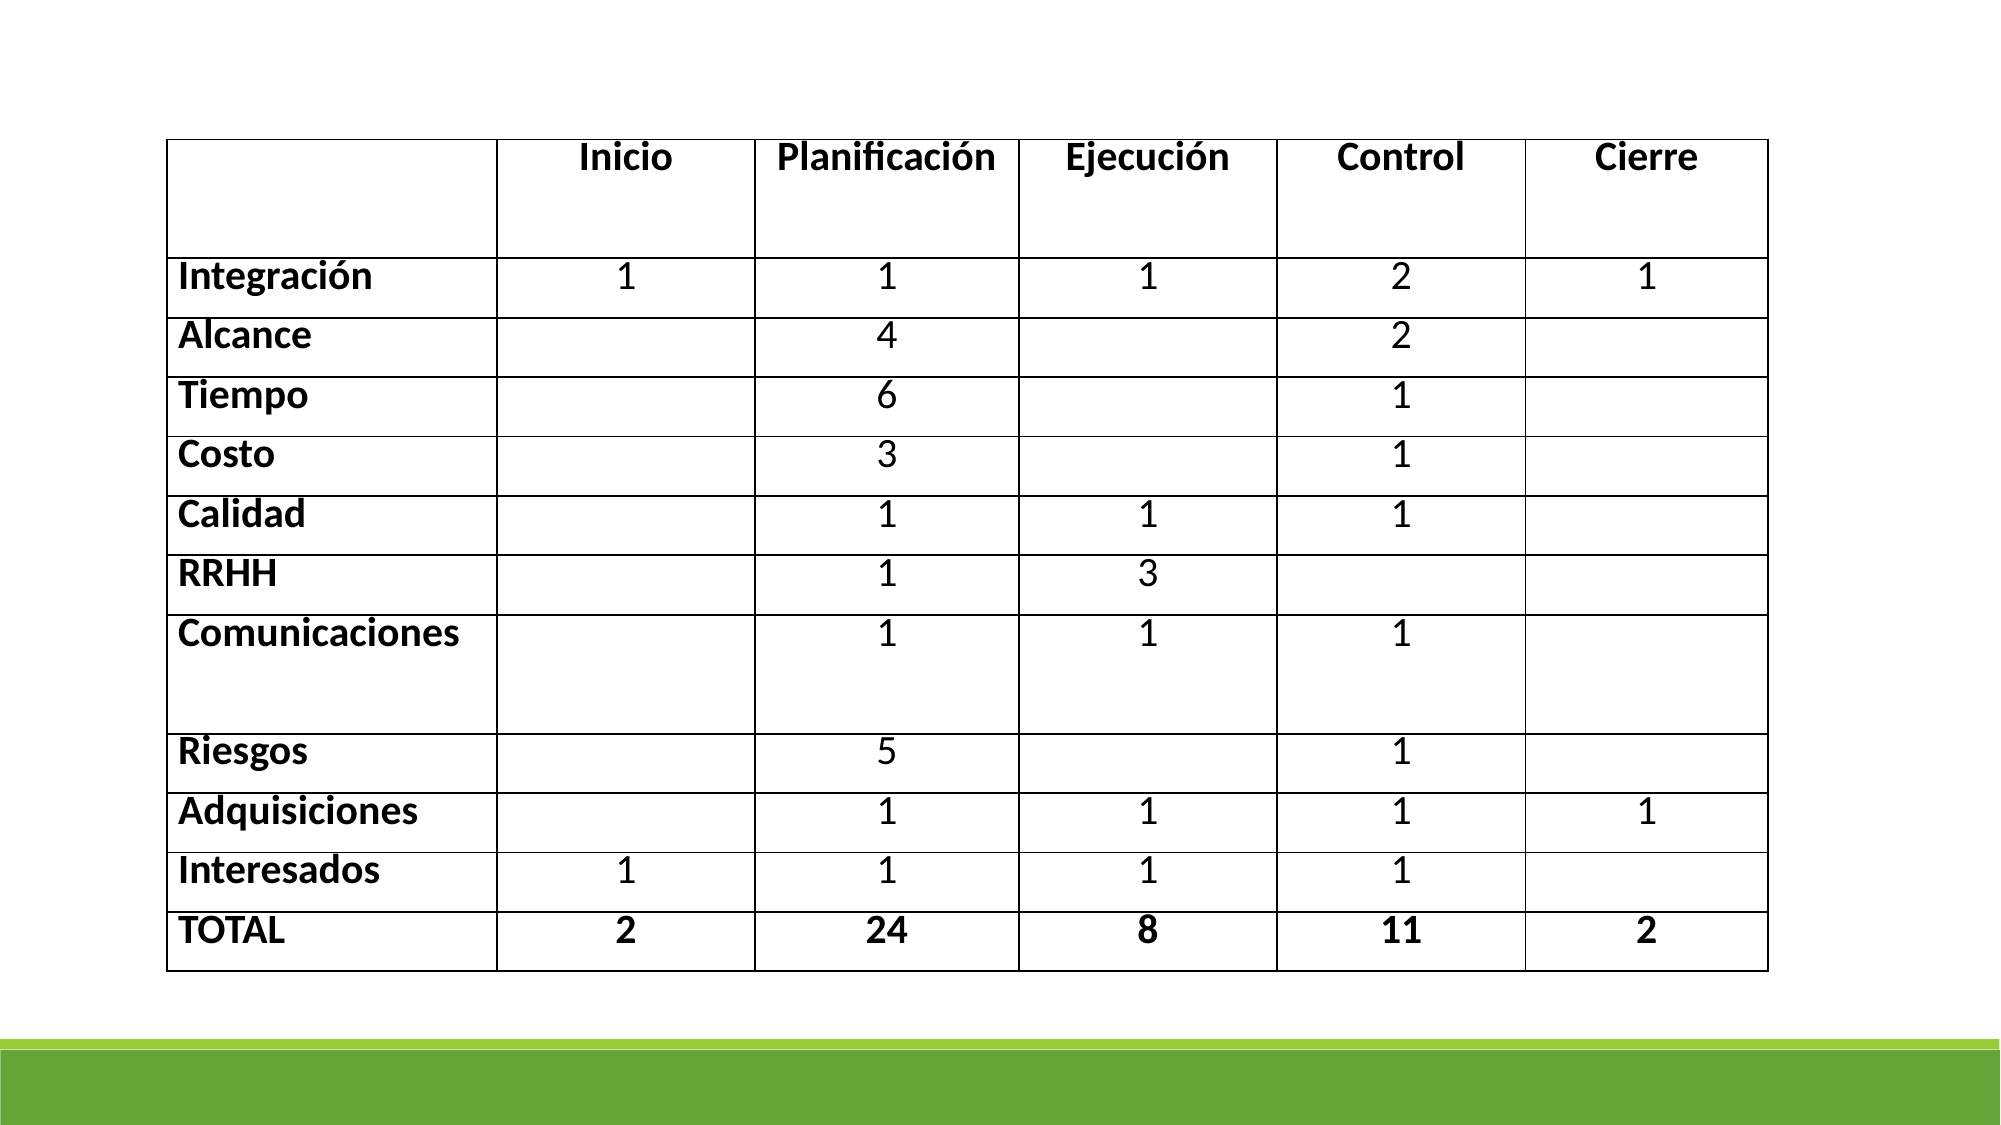

|  | Inicio | Planificación | Ejecución | Control | Cierre |
| --- | --- | --- | --- | --- | --- |
| Integración | 1 | 1 | 1 | 2 | 1 |
| Alcance |  | 4 |  | 2 |  |
| Tiempo |  | 6 |  | 1 |  |
| Costo |  | 3 |  | 1 |  |
| Calidad |  | 1 | 1 | 1 |  |
| RRHH |  | 1 | 3 |  |  |
| Comunicaciones |  | 1 | 1 | 1 |  |
| Riesgos |  | 5 |  | 1 |  |
| Adquisiciones |  | 1 | 1 | 1 | 1 |
| Interesados | 1 | 1 | 1 | 1 |  |
| TOTAL | 2 | 24 | 8 | 11 | 2 |